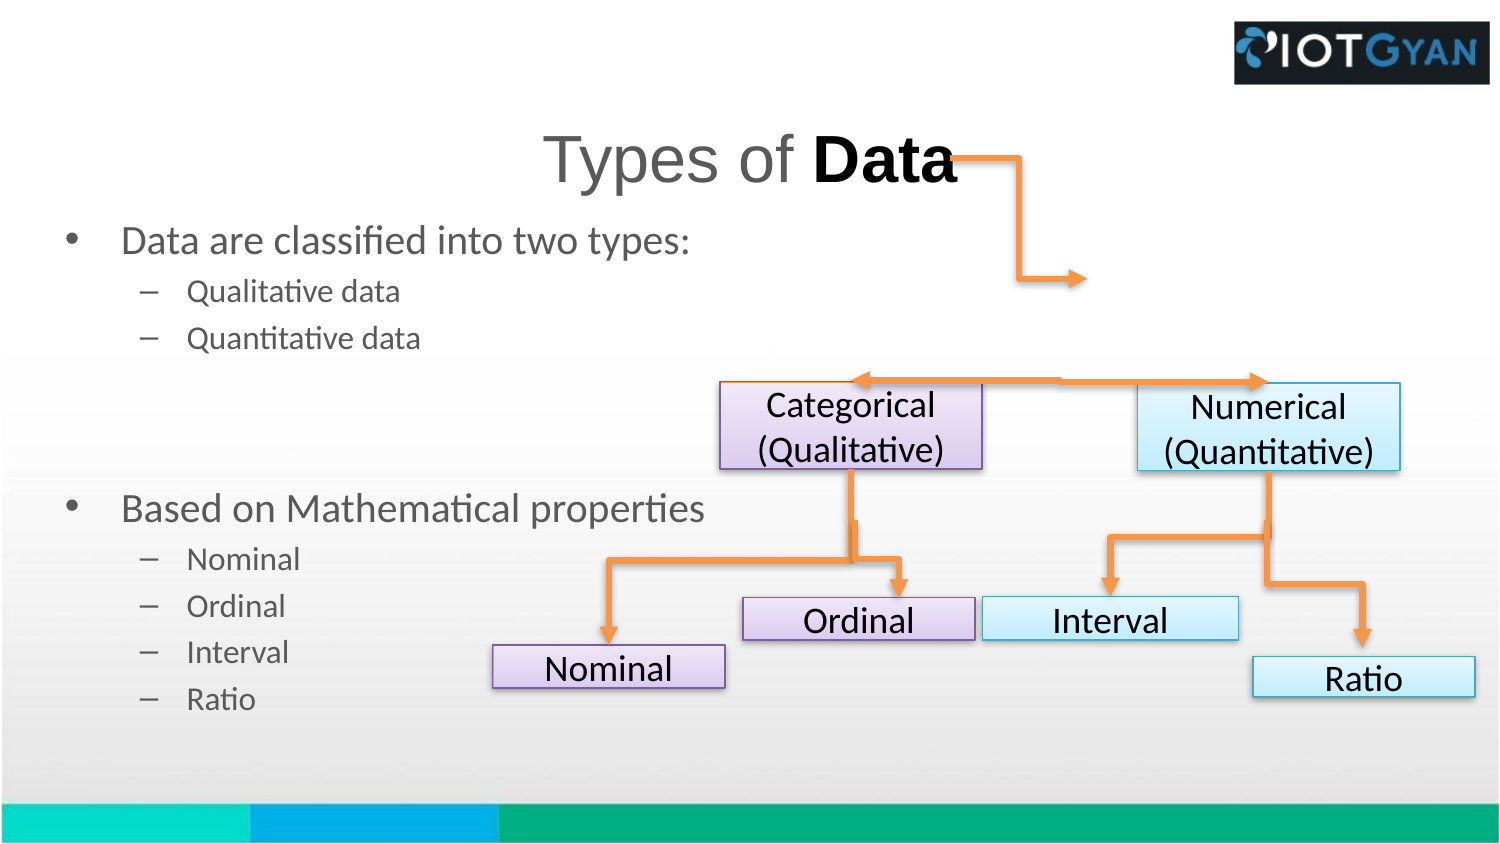

# Types of Data
Data are classified into two types:
Qualitative data
Quantitative data

Based on Mathematical properties
Nominal
Ordinal
Interval
Ratio
Categorical (Qualitative)
Numerical
(Quantitative)
Interval
Ordinal
Nominal
Ratio